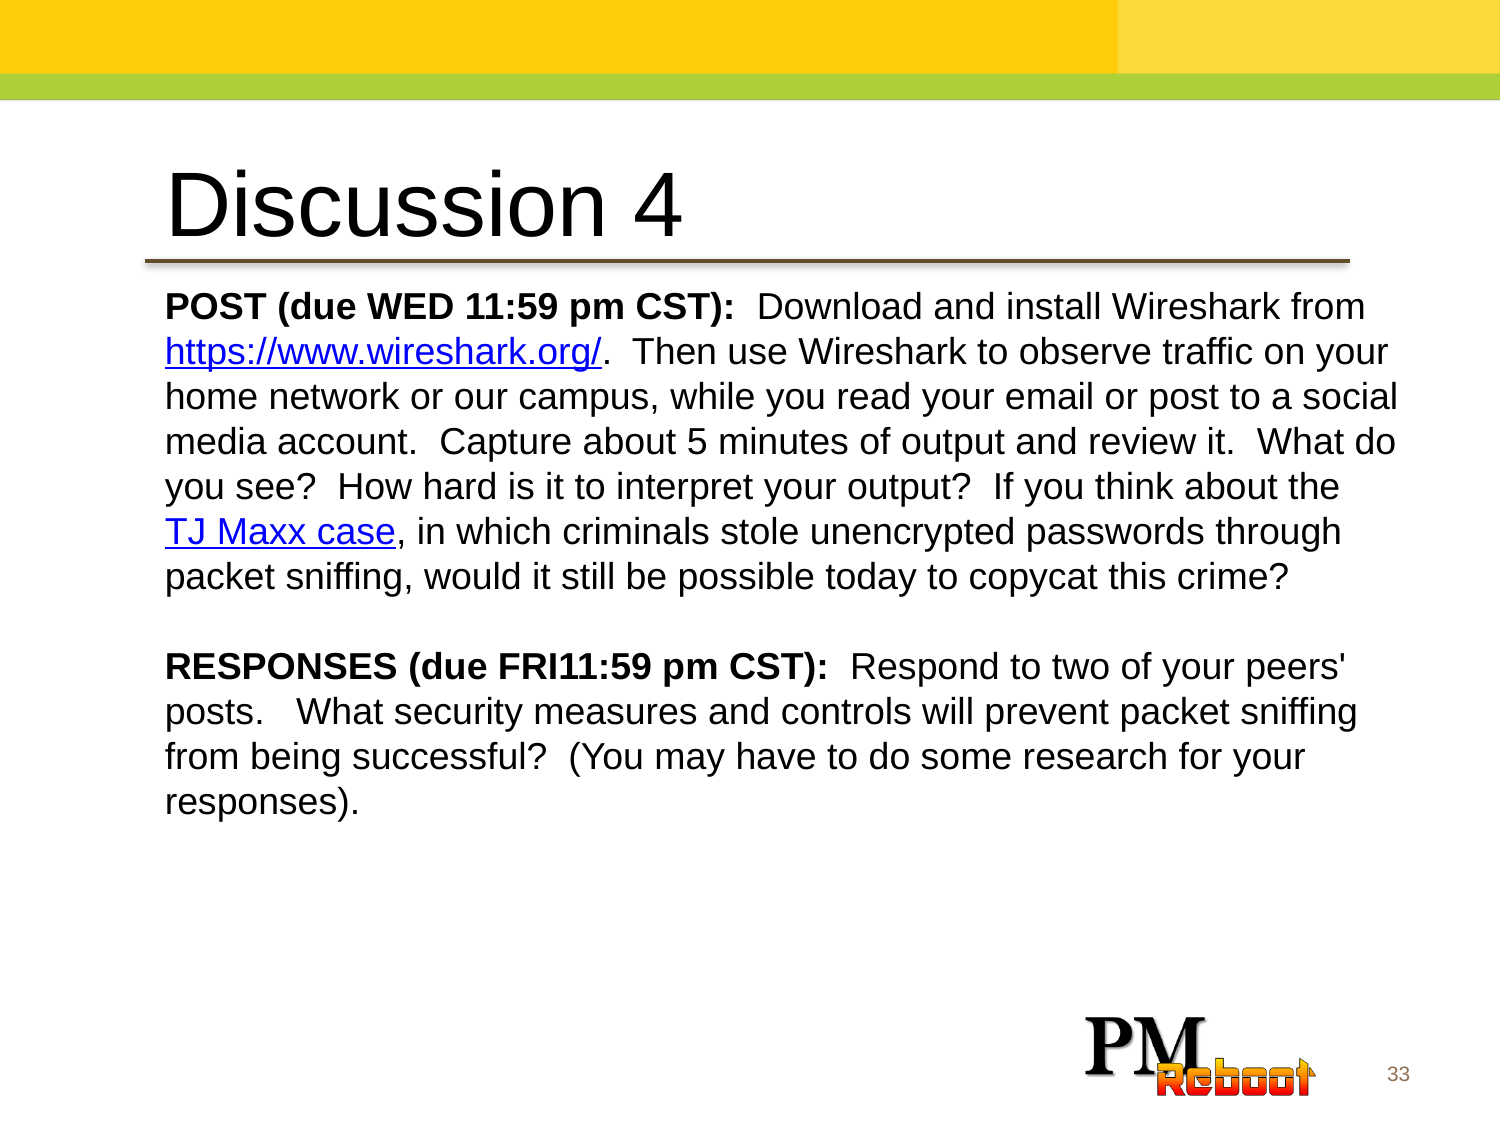

Discussion 4
POST (due WED 11:59 pm CST):  ﻿﻿﻿﻿﻿﻿﻿Download and install Wireshark from https://www.wireshark.org/.﻿﻿﻿﻿﻿﻿﻿﻿﻿﻿﻿﻿  Then use Wireshark to observe traffic on your home network or our campus, while you read your email or post to a social media account.  Capture about 5 minutes of output and review it.  What do you see?  How hard is it to interpret your output?  If you think about the TJ Maxx case, in which criminals stole unencrypted passwords through packet sniffing, would it still be possible today to copycat this crime?

RESPONSES (due FRI11:59 pm CST):  Respond to two of your peers' posts.   What security measures and controls will prevent packet sniffing from being successful?  (You may have to do some research for your responses).

33